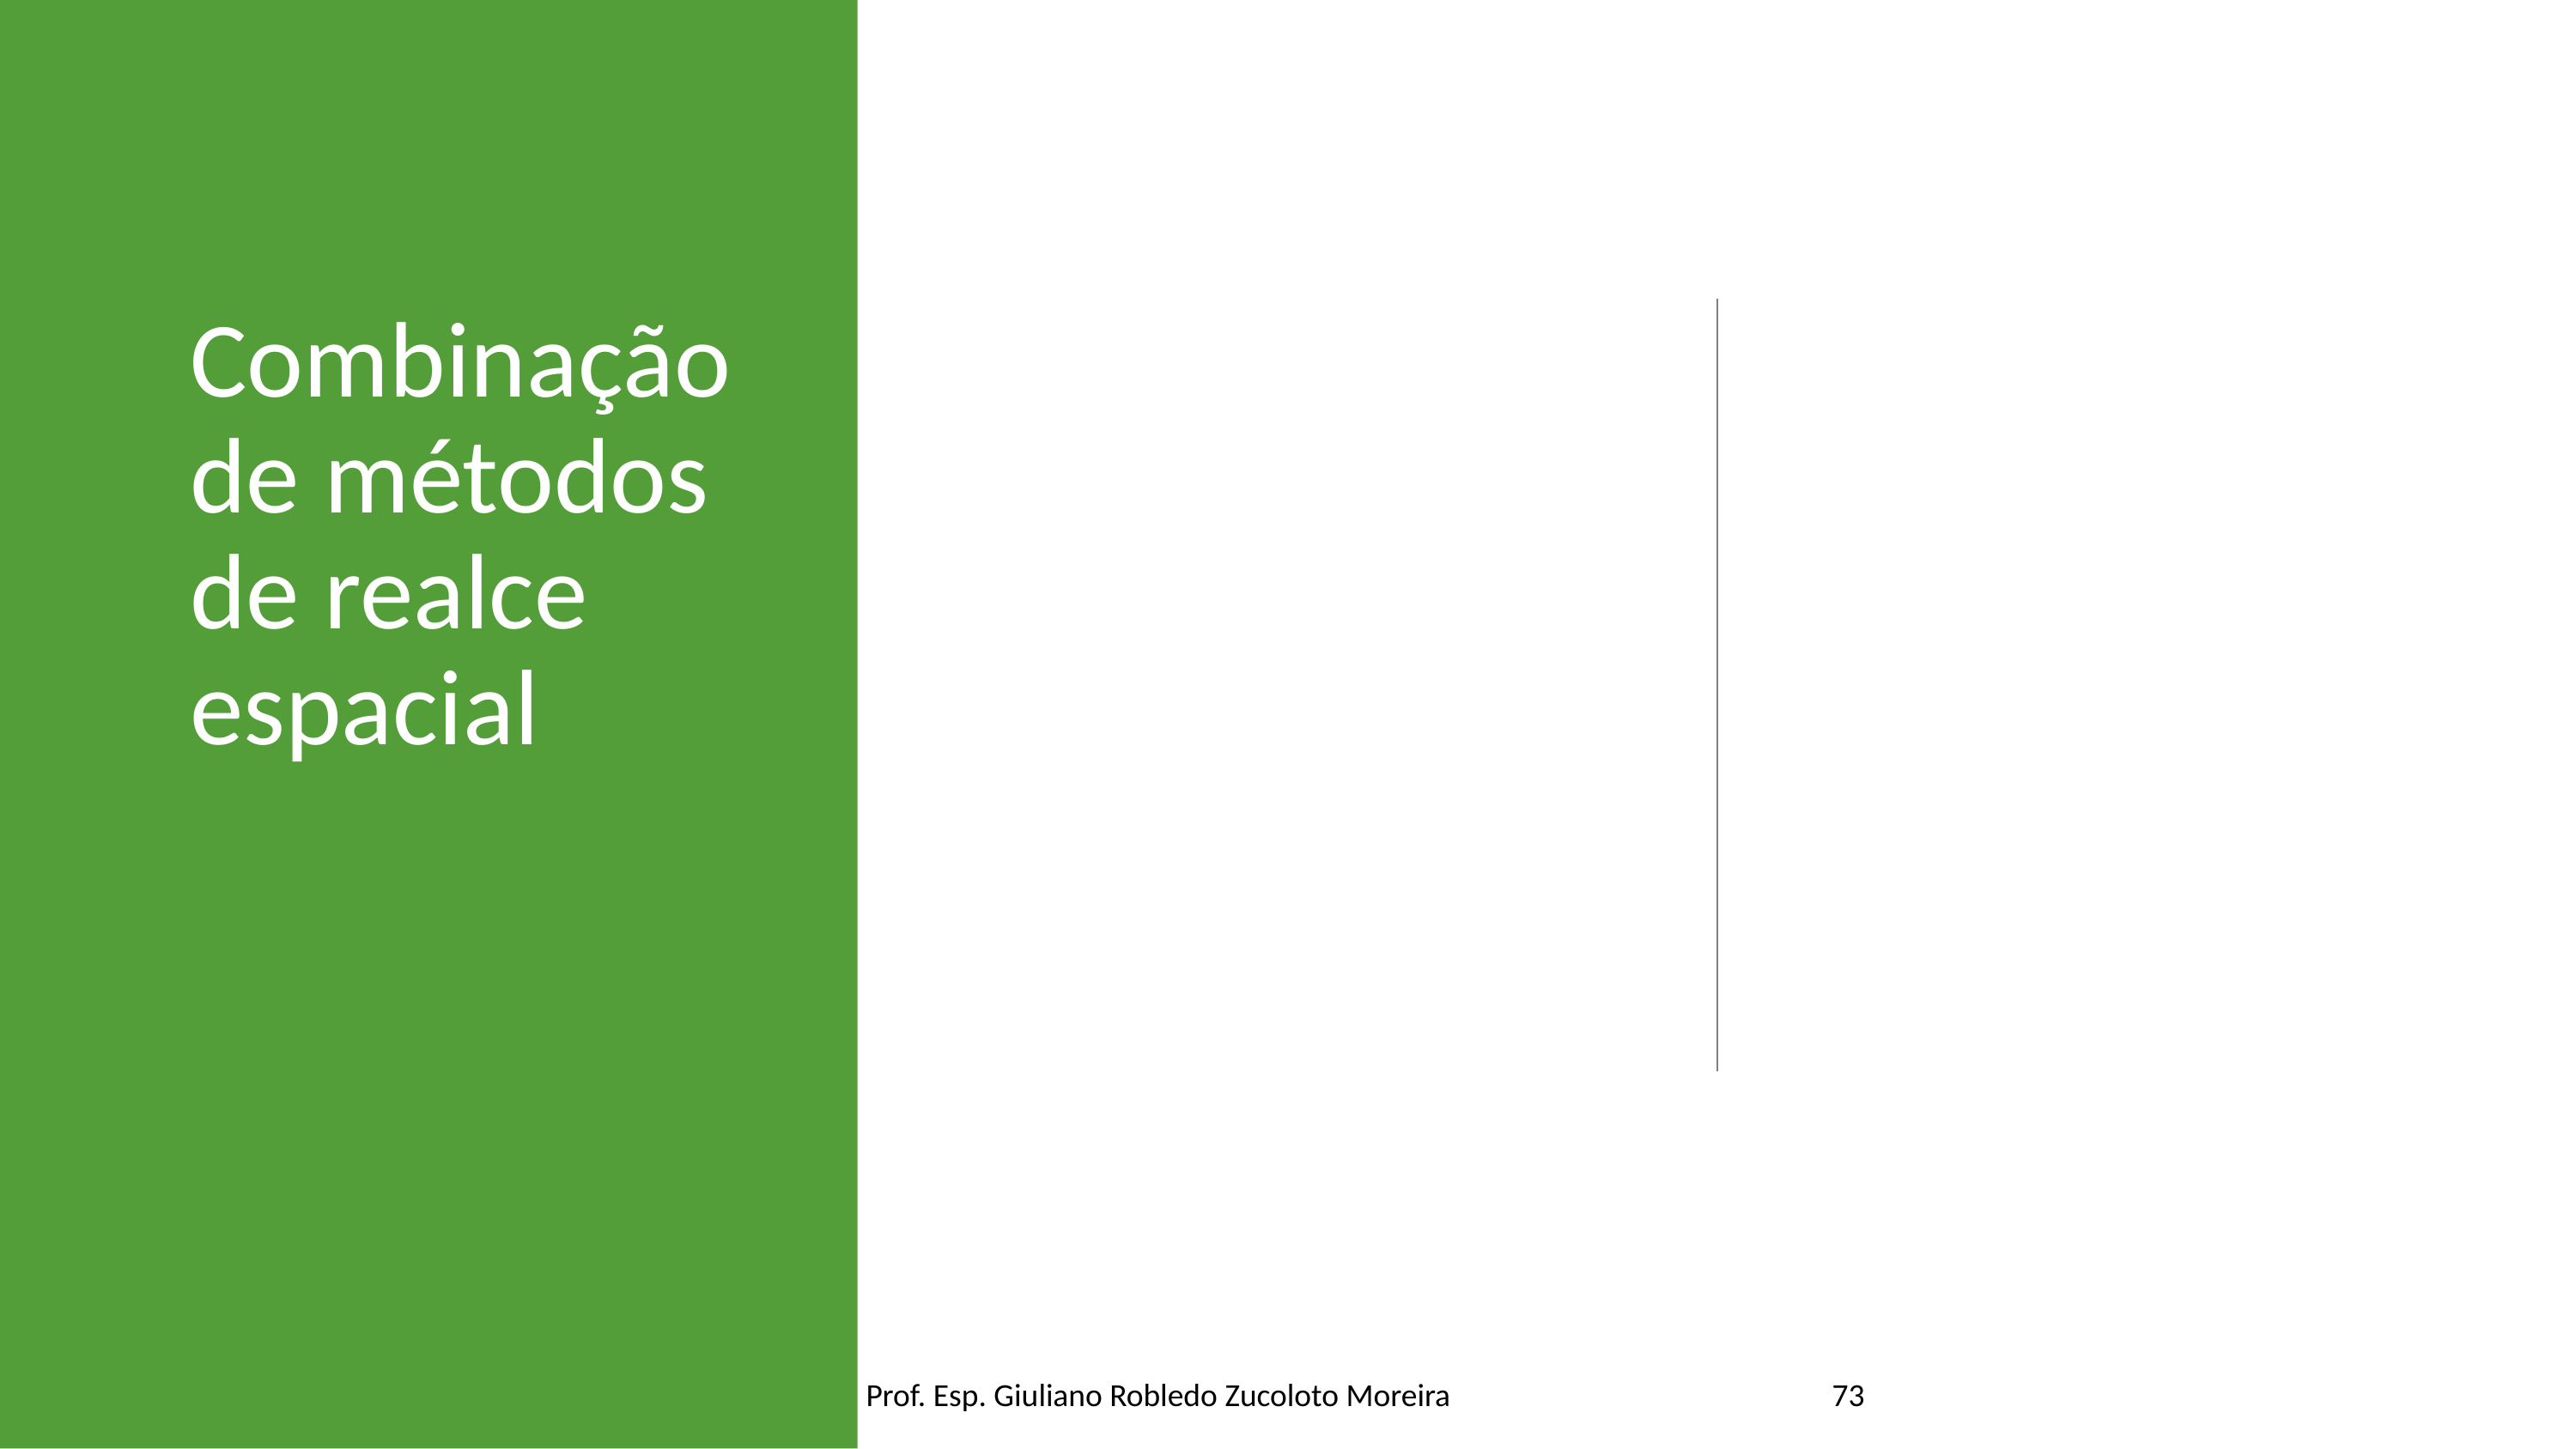

# Combinação de métodos de realce espacial
Prof. Esp. Giuliano Robledo Zucoloto Moreira
73